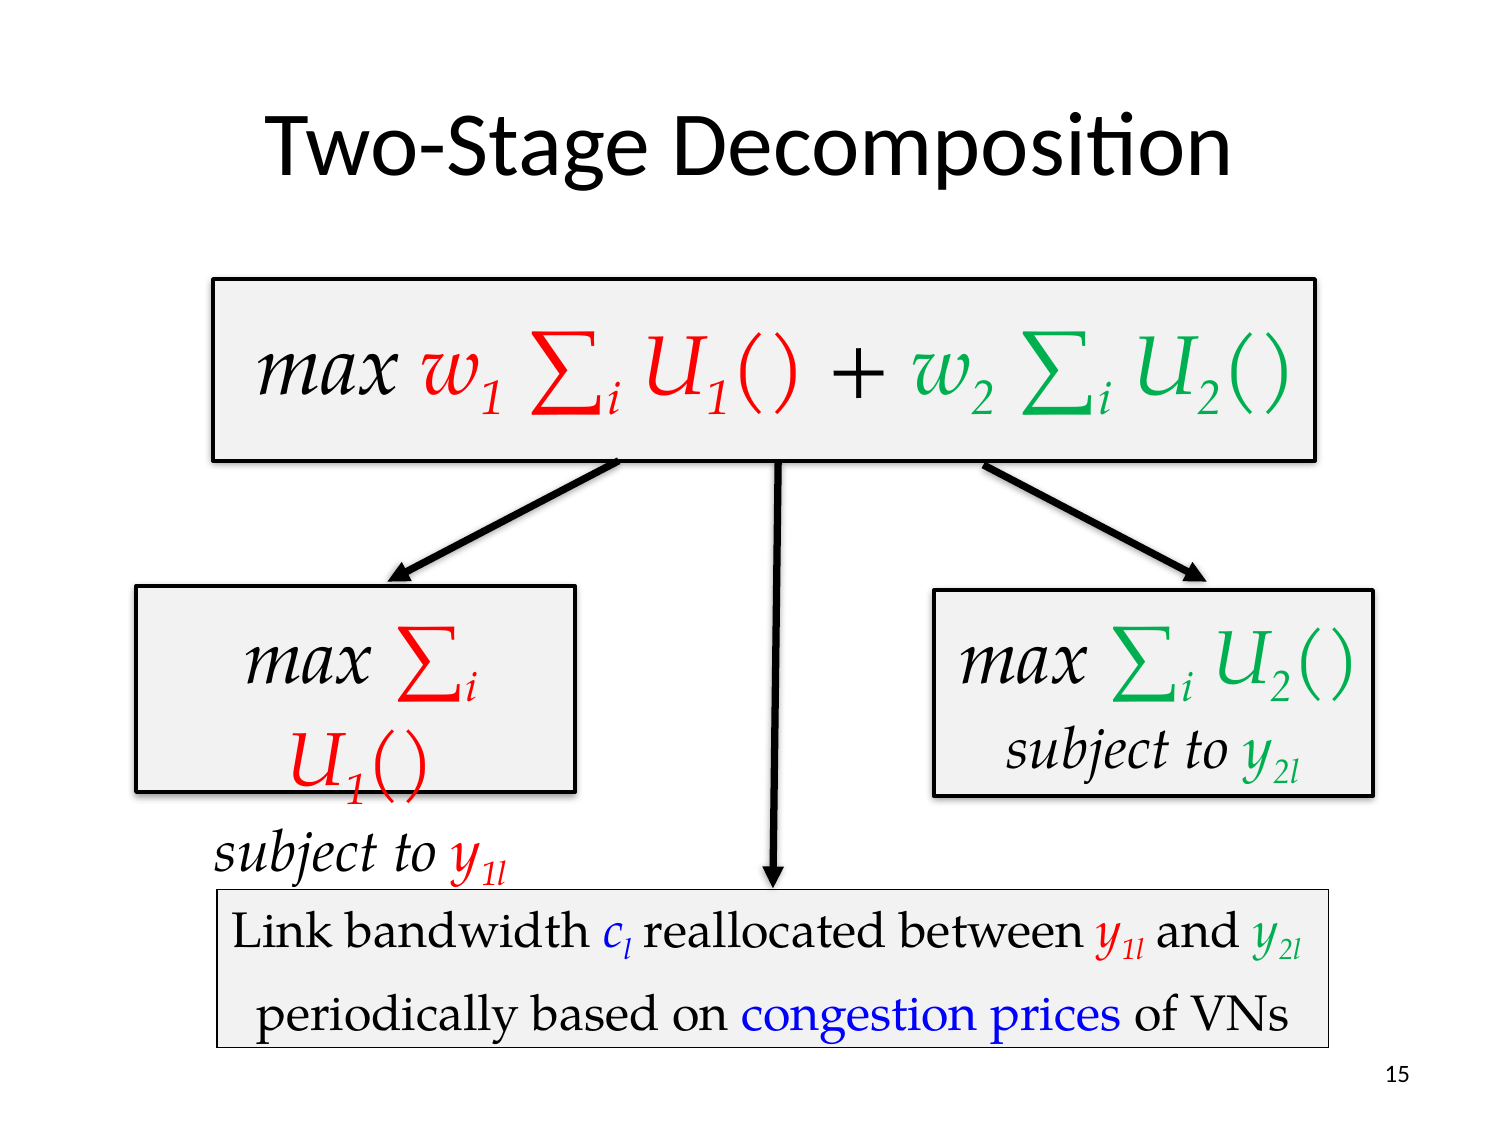

# Two-Stage Decomposition

max w1 ∑i U1() + w2 ∑i U2()

max ∑i U1()
subject to y1l

max ∑i U2()
subject to y2l

Link bandwidth cl reallocated between y1l and y2l
periodically based on congestion prices of VNs
15